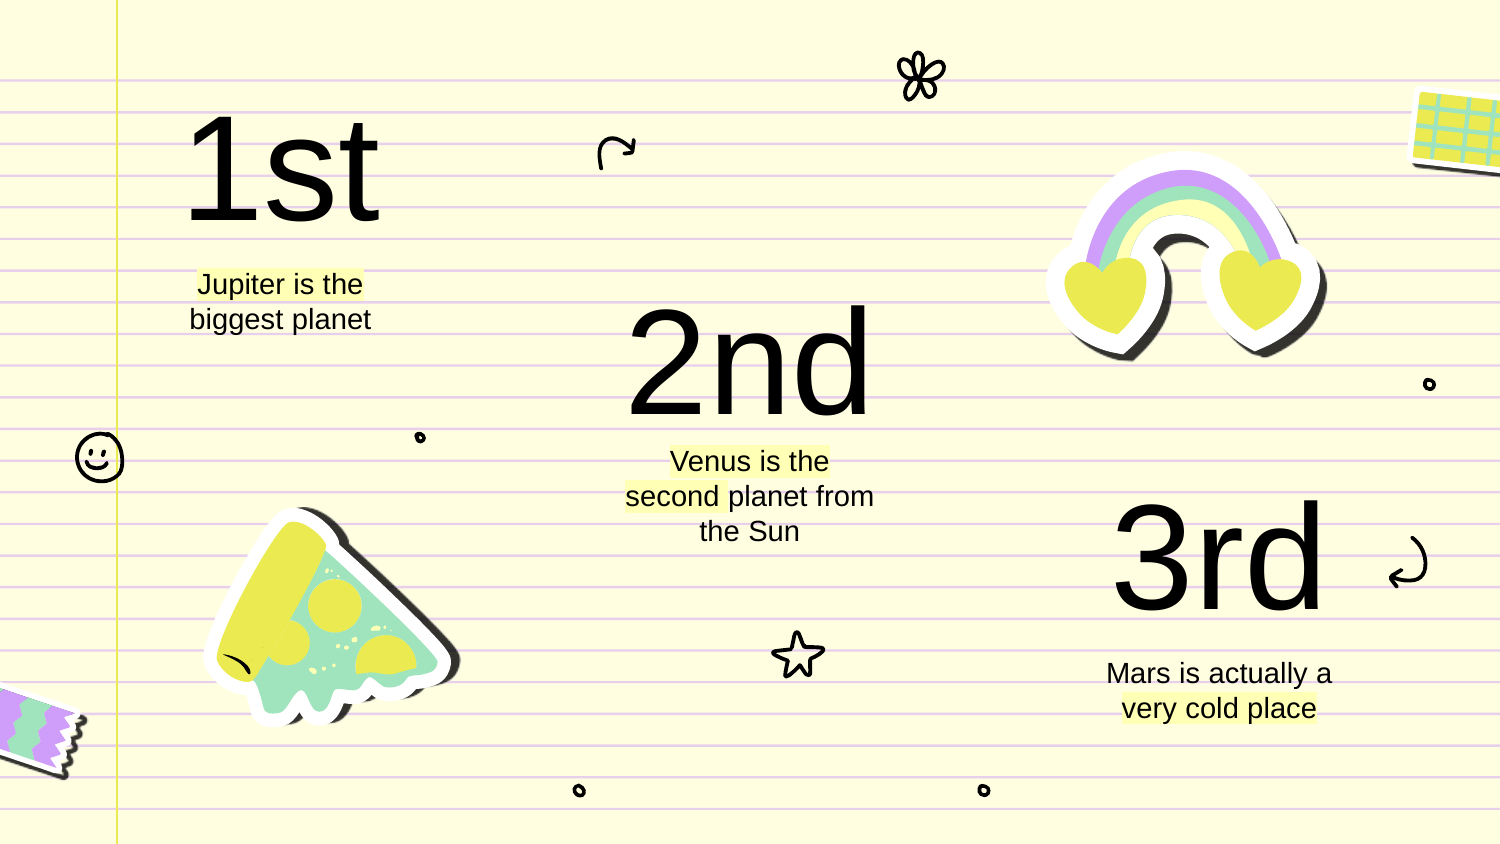

# 1st

Jupiter is the biggest planet
2nd
Venus is the second planet from the Sun
3rd

Mars is actually a very cold place